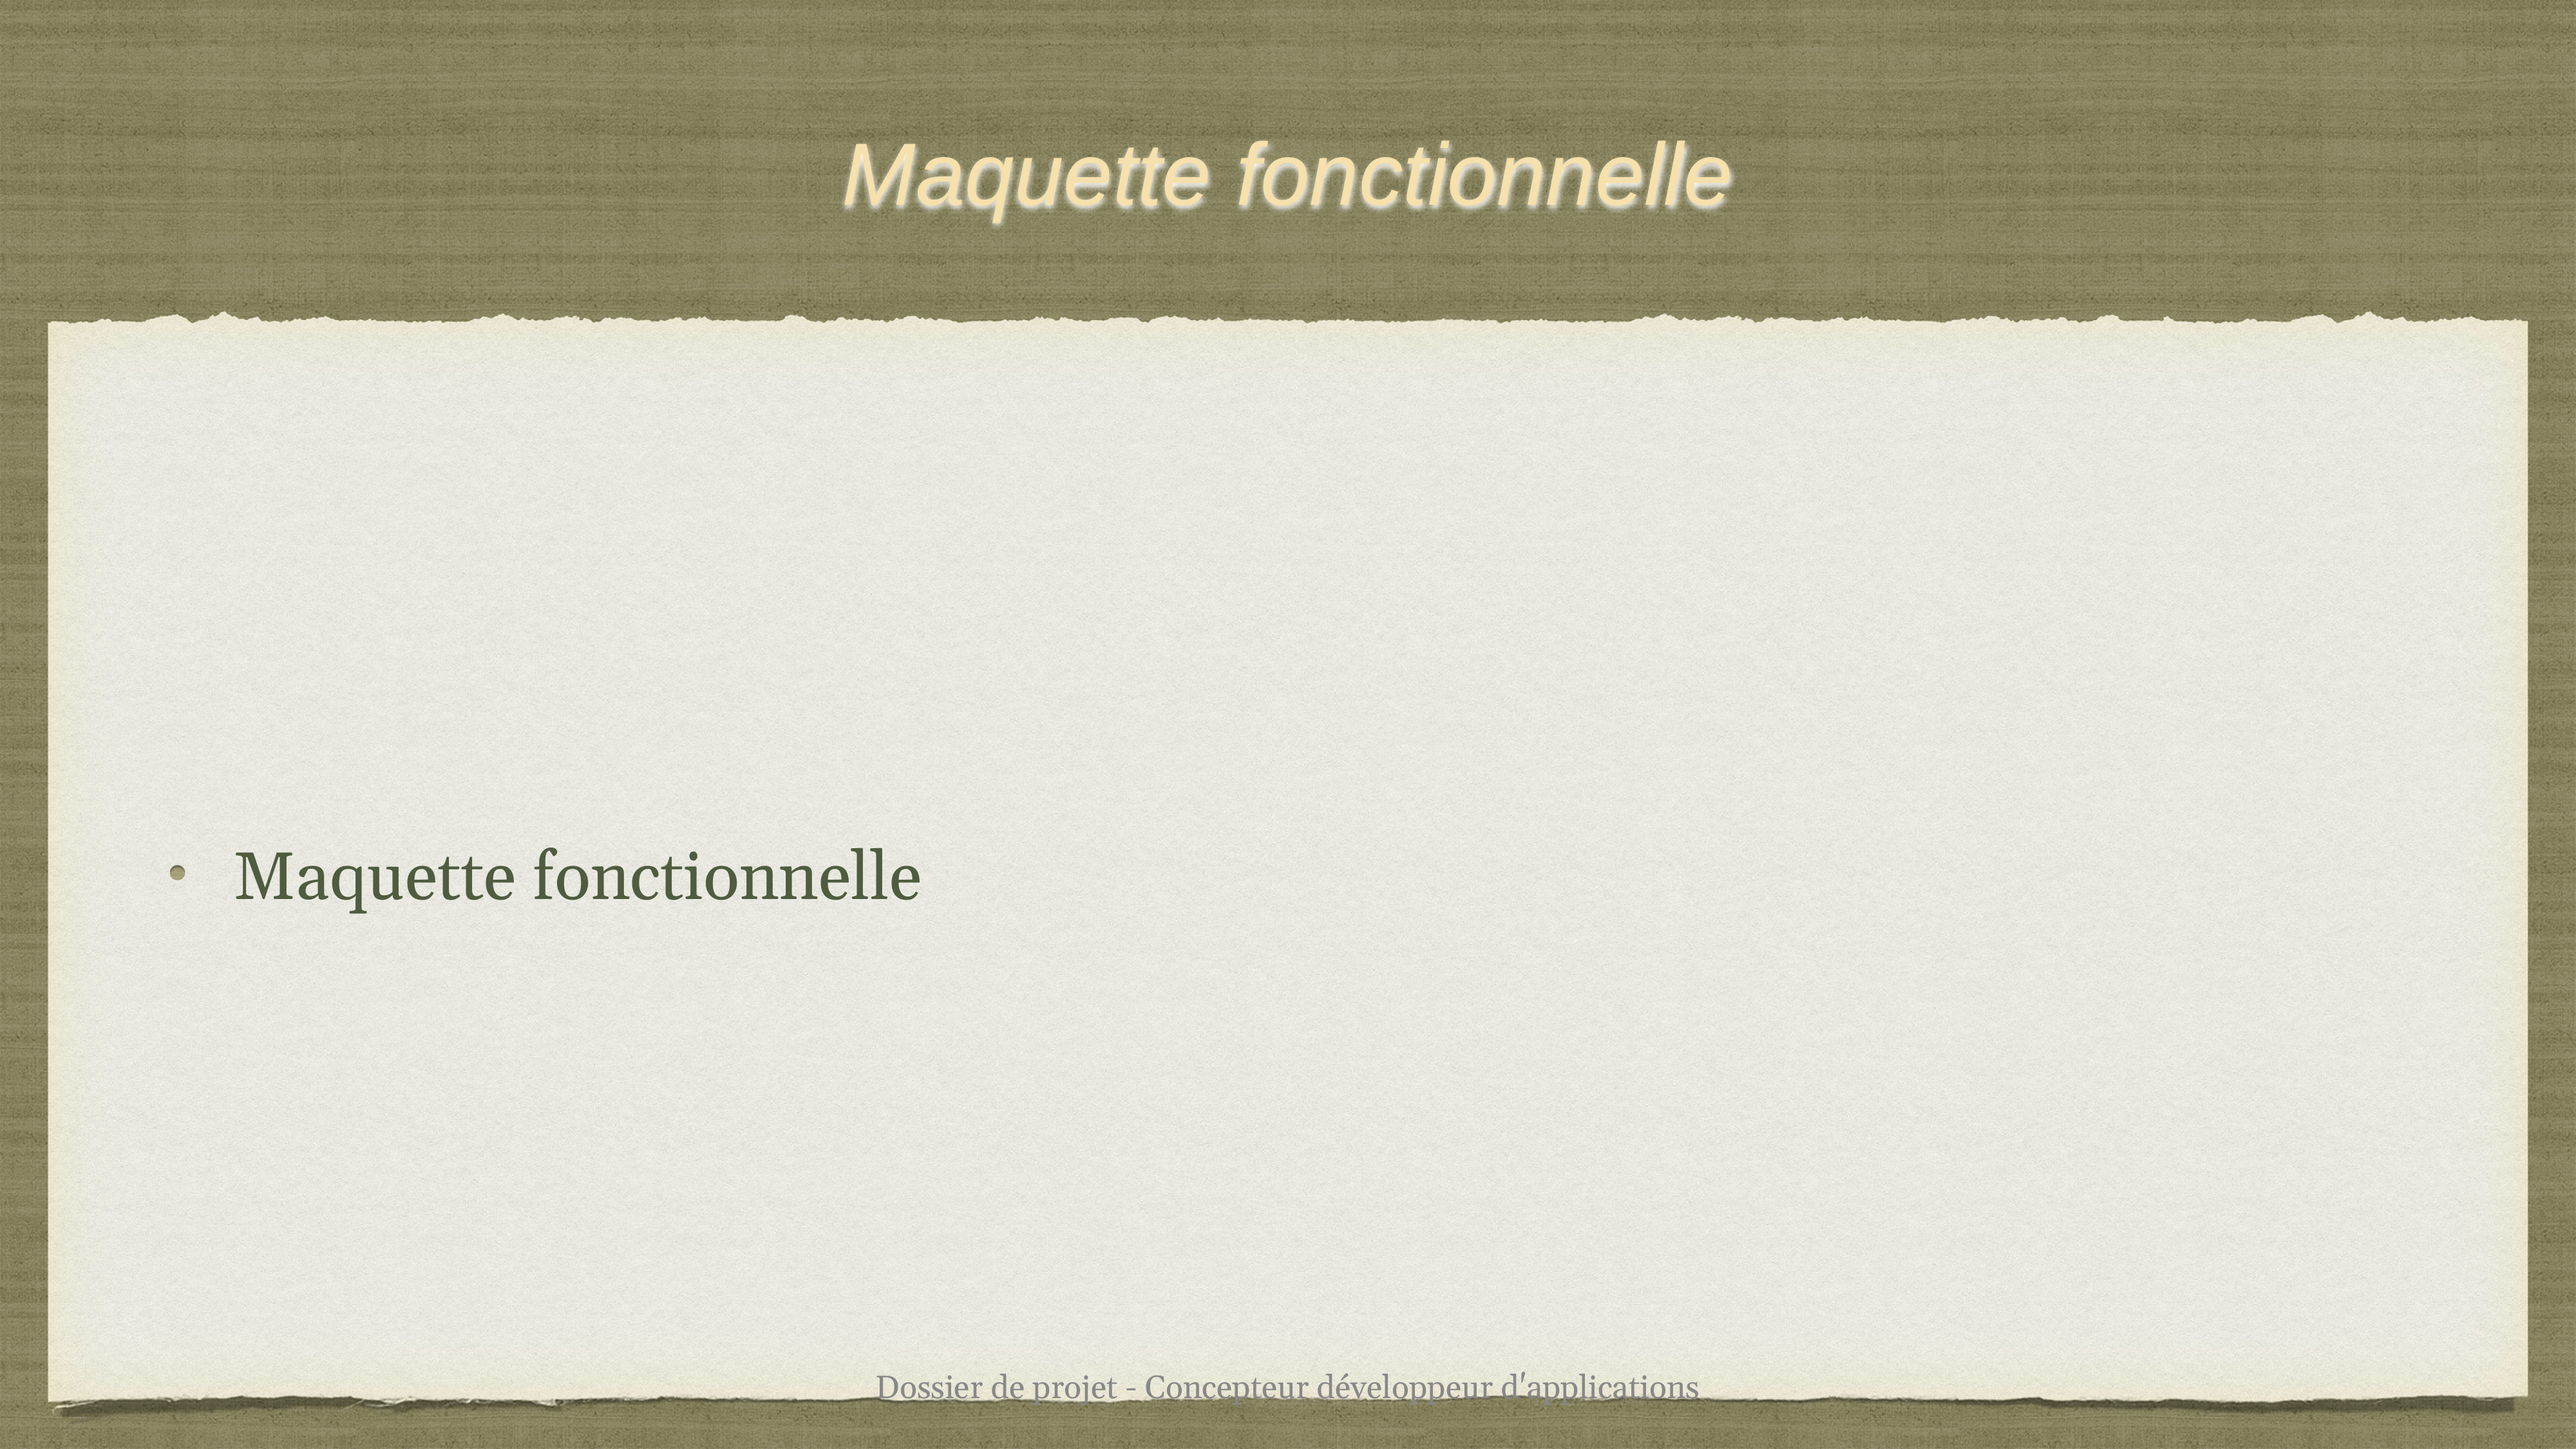

# Maquette fonctionnelle
Maquette fonctionnelle
Dossier de projet - Concepteur développeur d'applications